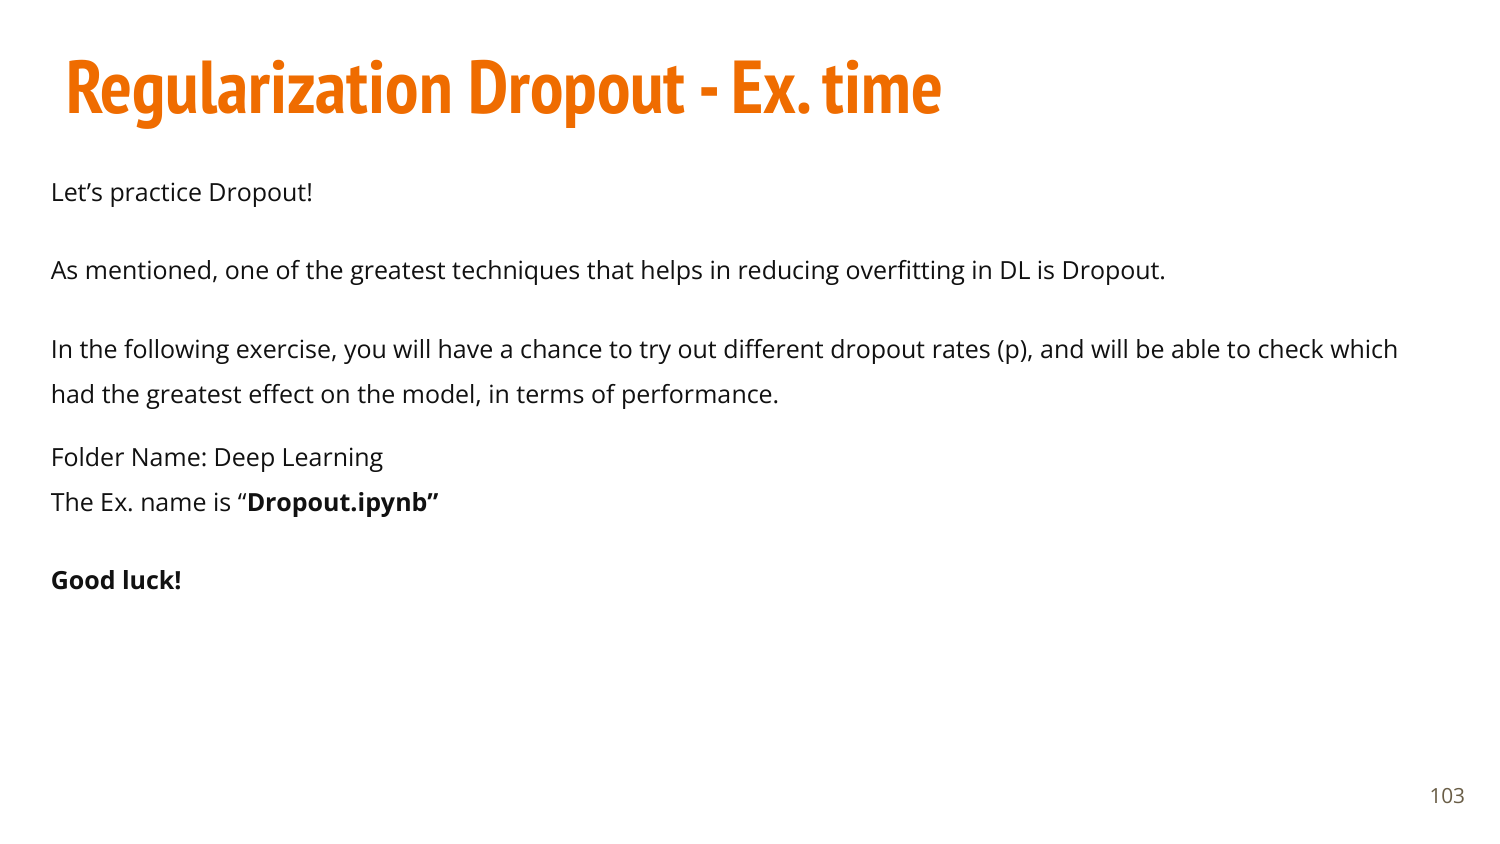

# Regularization Dropout - Ex. time
Let’s practice Dropout!
As mentioned, one of the greatest techniques that helps in reducing overfitting in DL is Dropout.
In the following exercise, you will have a chance to try out different dropout rates (p), and will be able to check which had the greatest effect on the model, in terms of performance.
Folder Name: Deep Learning
The Ex. name is “Dropout.ipynb”
Good luck!
103